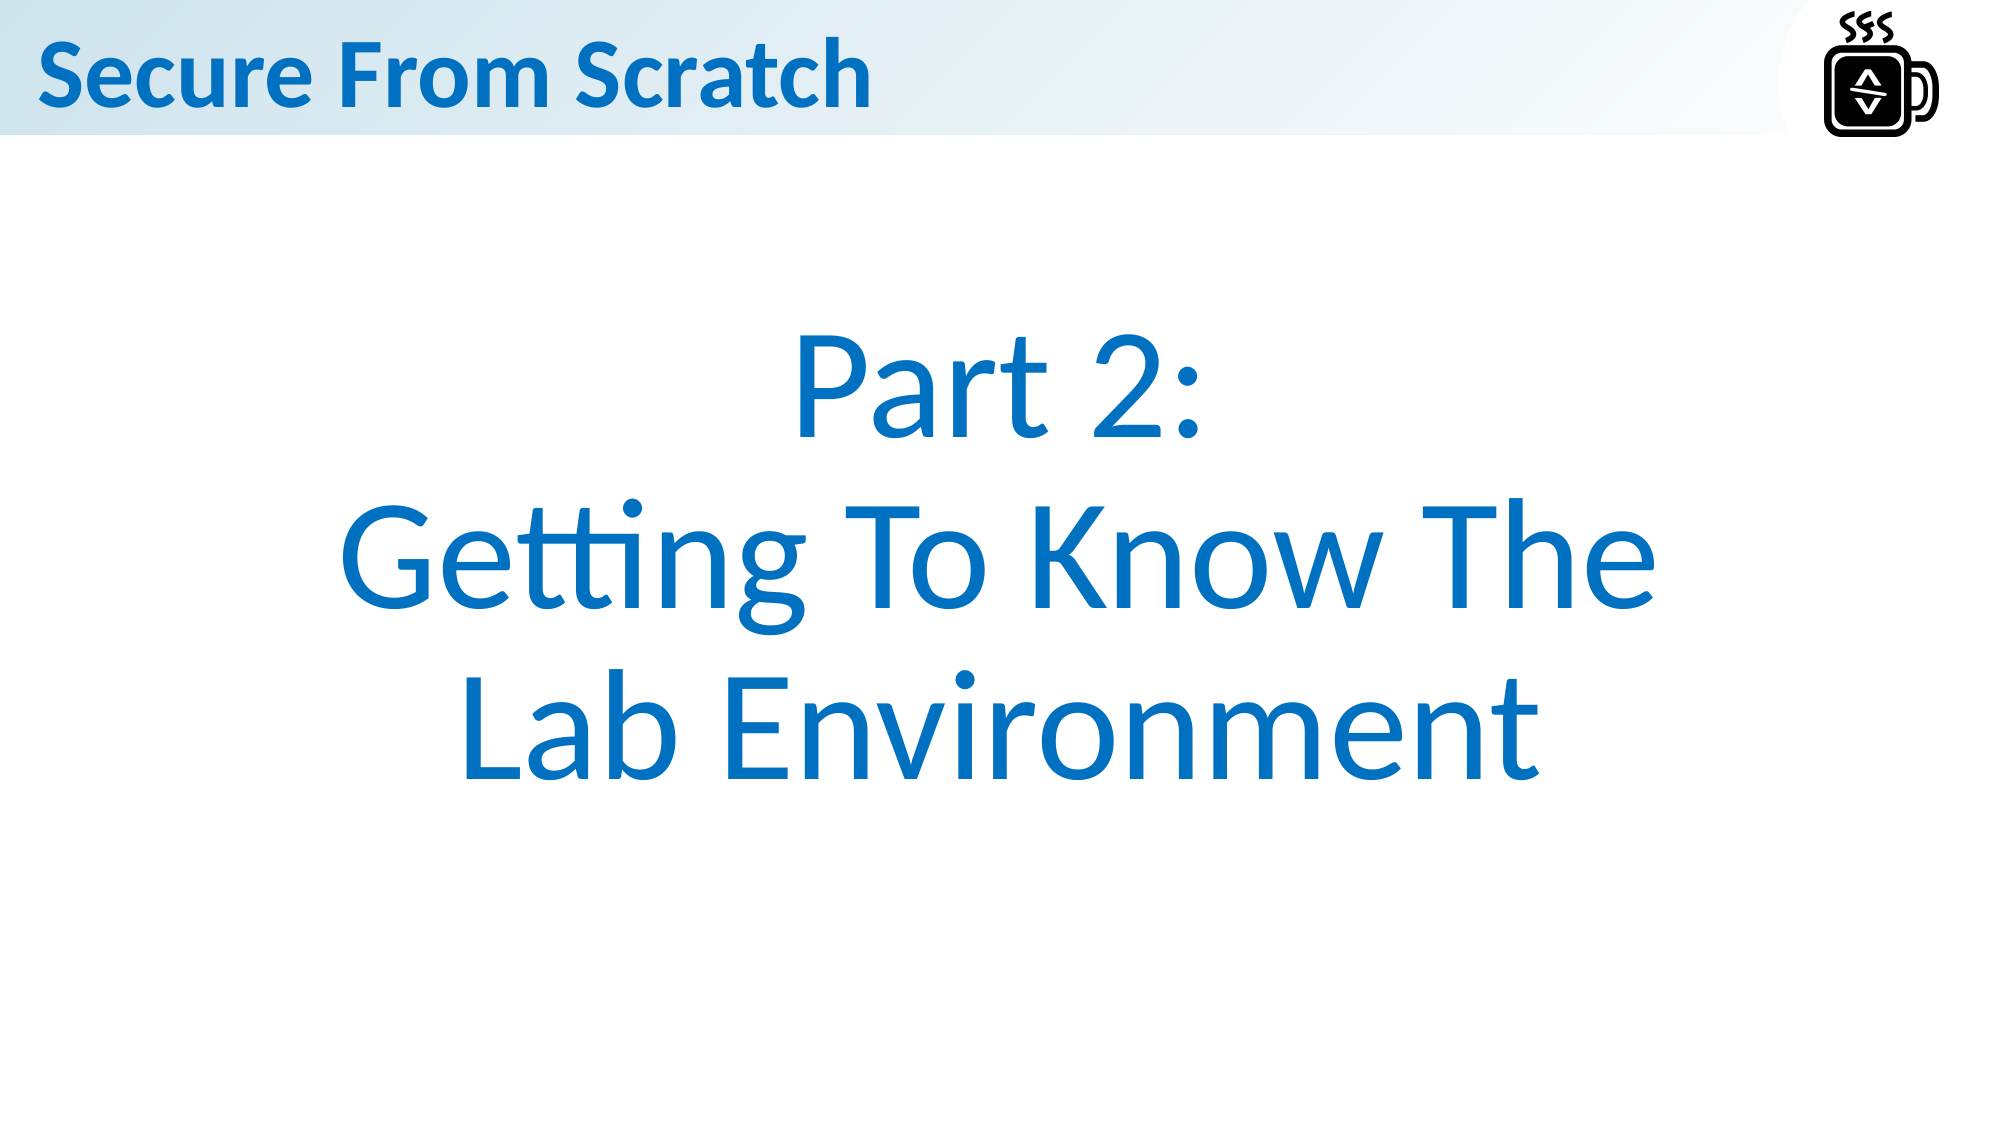

# Part 2: Getting To Know The Lab Environment